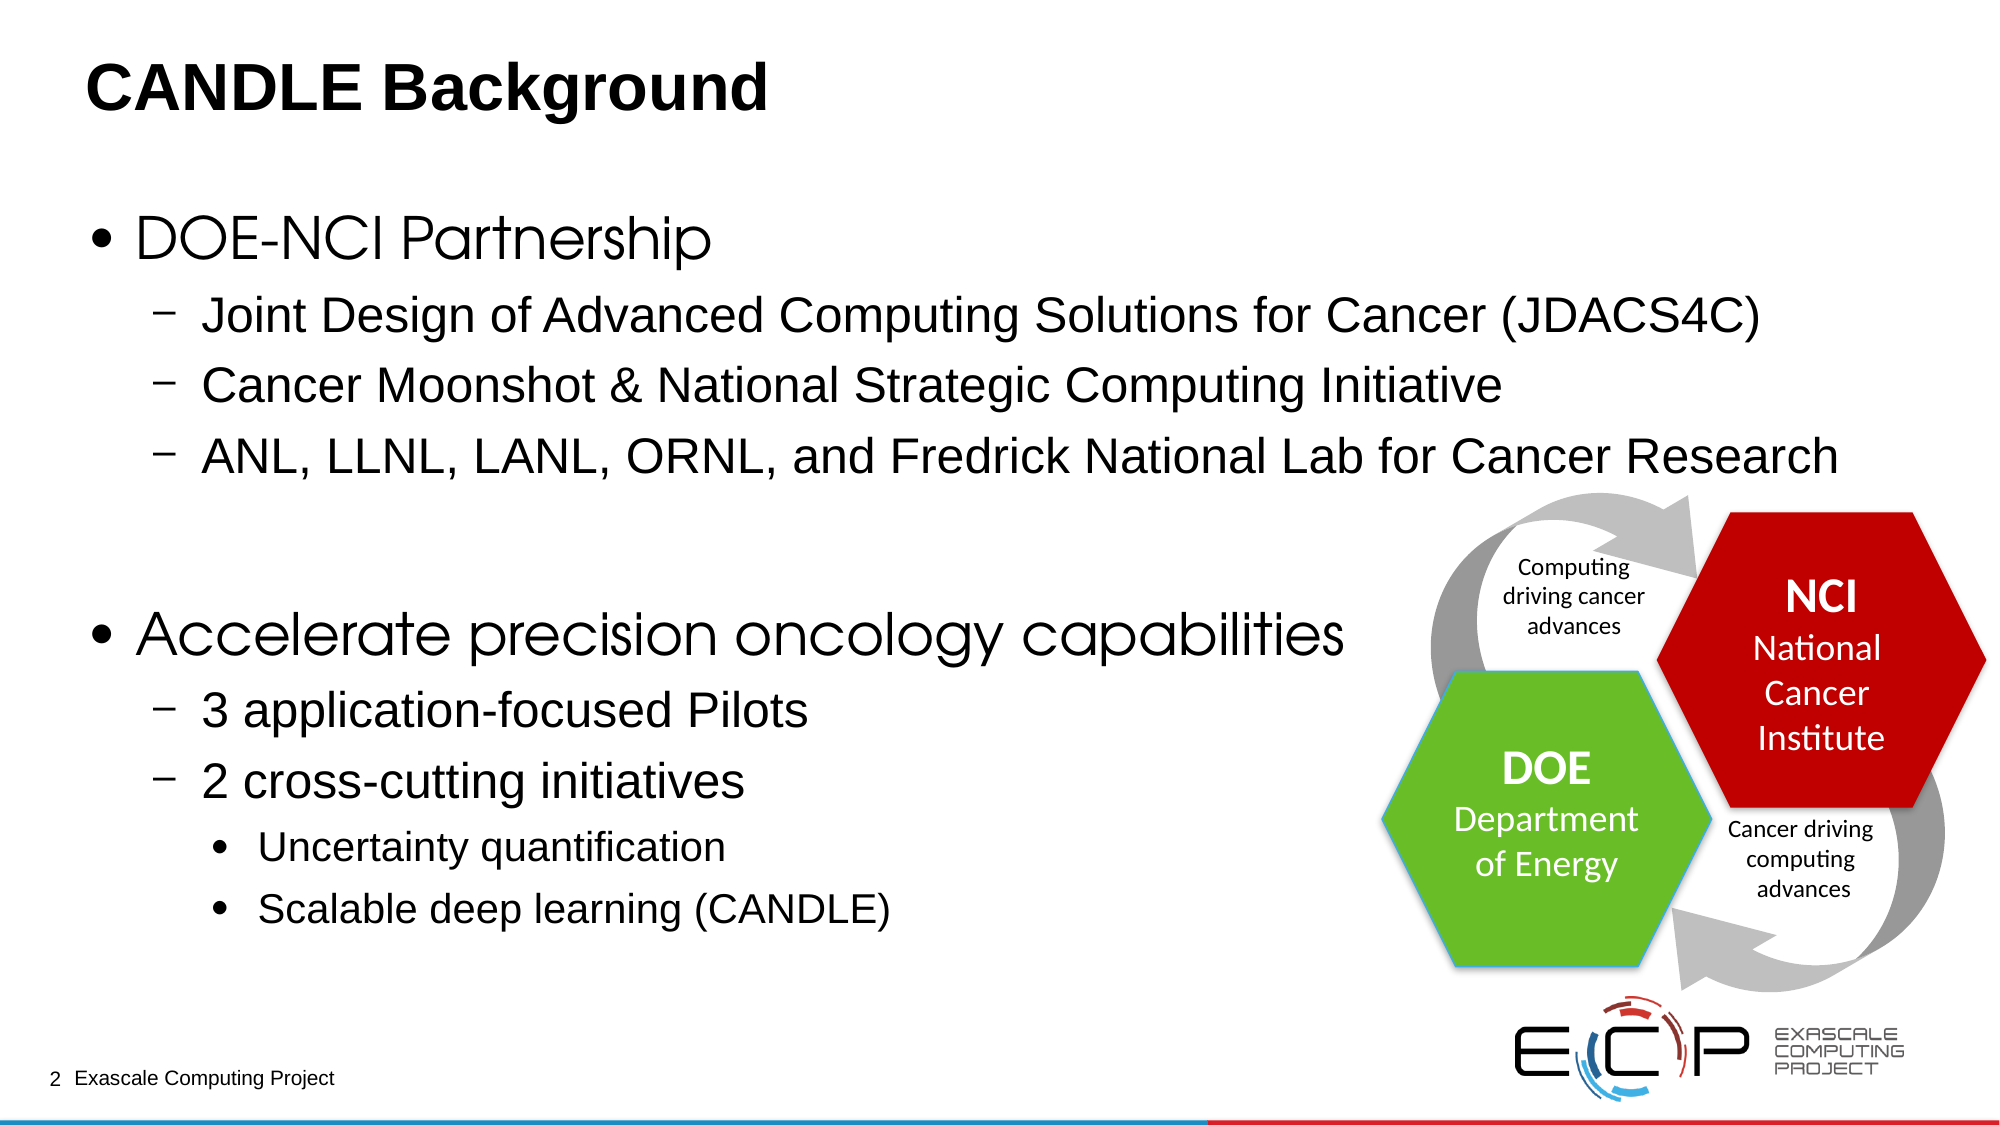

# CANDLE Background
DOE-NCI Partnership
Joint Design of Advanced Computing Solutions for Cancer (JDACS4C)
Cancer Moonshot & National Strategic Computing Initiative
ANL, LLNL, LANL, ORNL, and Fredrick National Lab for Cancer Research

Accelerate precision oncology capabilities
3 application-focused Pilots
2 cross-cutting initiatives
Uncertainty quantification
Scalable deep learning (CANDLE)

NCI
National
Cancer
Institute
DOE
Department
of Energy

Computing
driving cancer
advances
Cancer driving
computing
advances